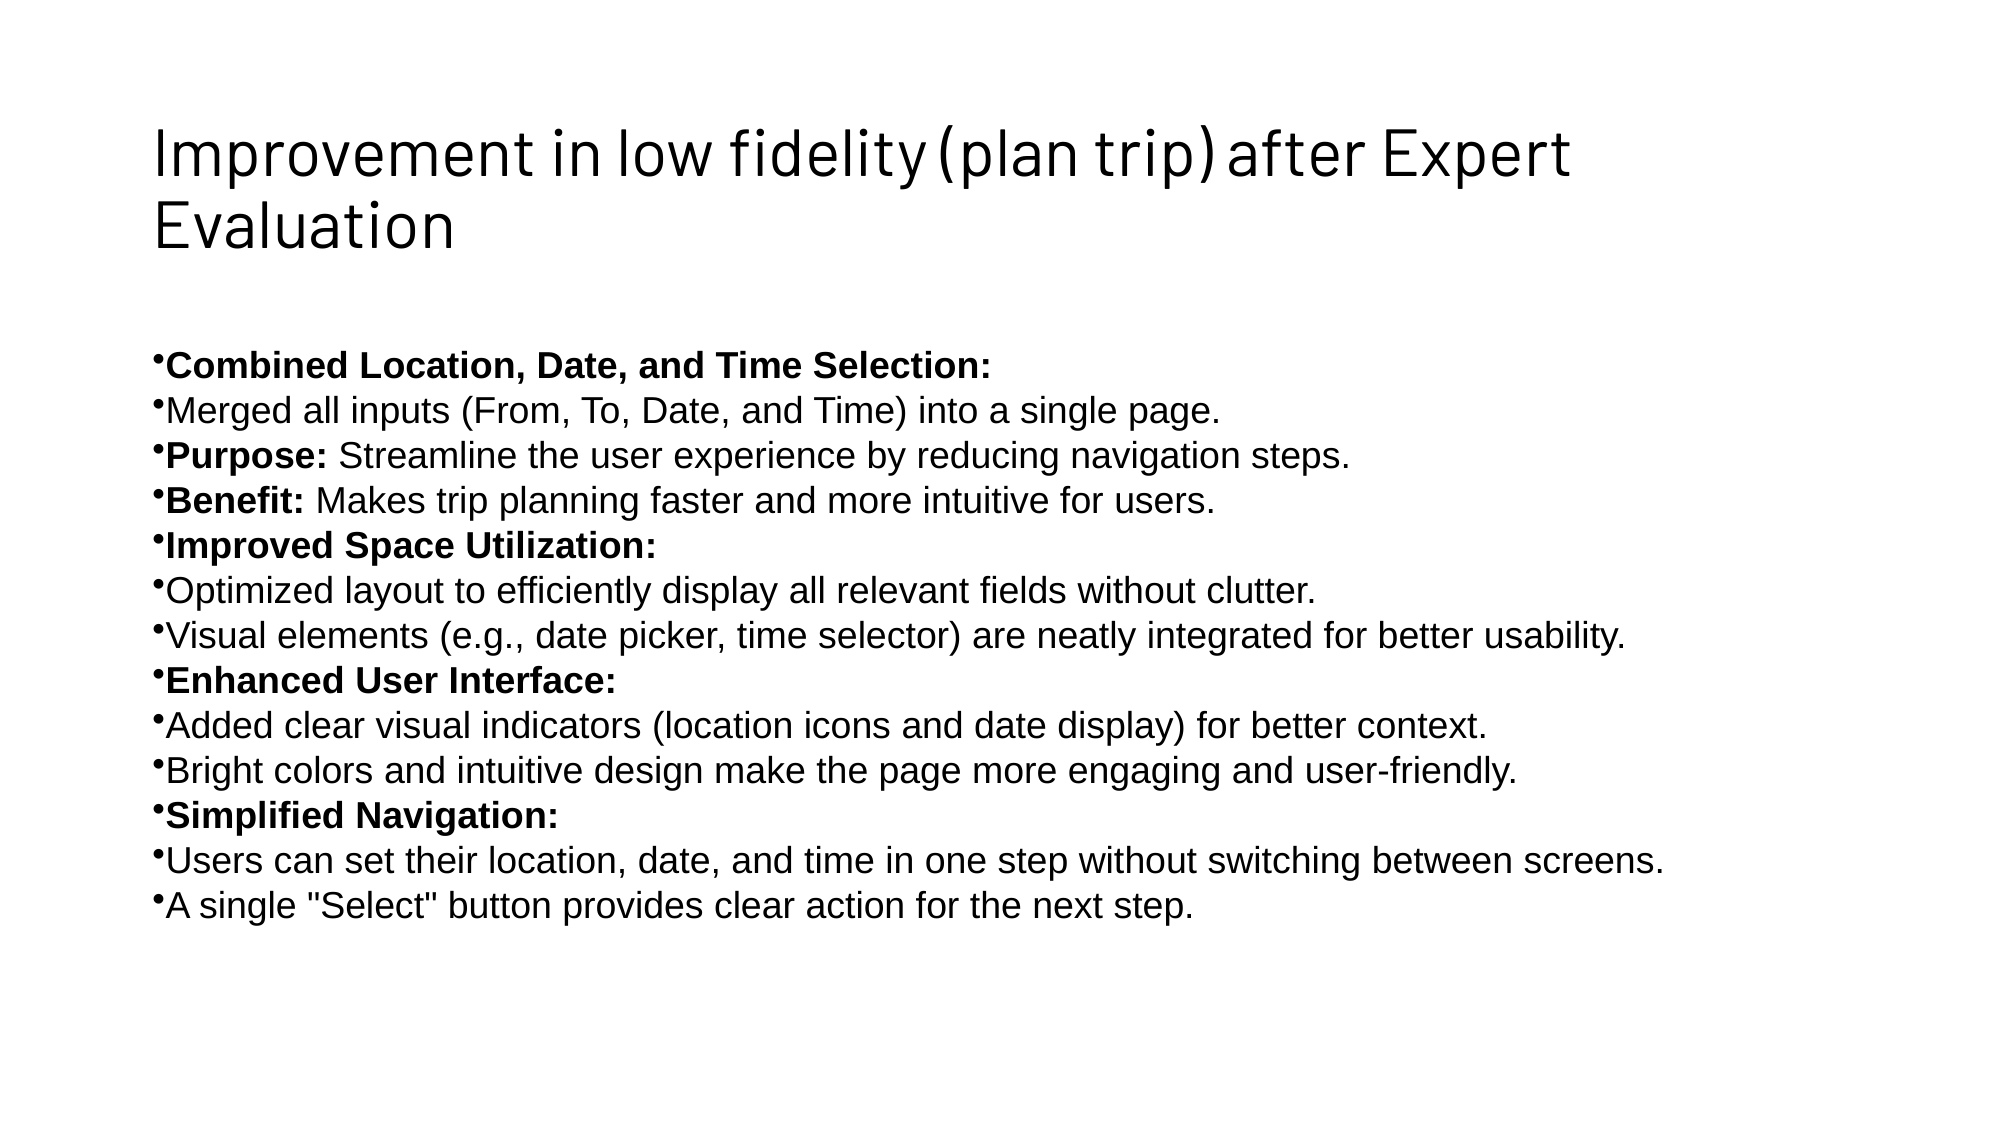

# Improvement in low fidelity (plan trip) after Expert Evaluation
Combined Location, Date, and Time Selection:
Merged all inputs (From, To, Date, and Time) into a single page.
Purpose: Streamline the user experience by reducing navigation steps.
Benefit: Makes trip planning faster and more intuitive for users.
Improved Space Utilization:
Optimized layout to efficiently display all relevant fields without clutter.
Visual elements (e.g., date picker, time selector) are neatly integrated for better usability.
Enhanced User Interface:
Added clear visual indicators (location icons and date display) for better context.
Bright colors and intuitive design make the page more engaging and user-friendly.
Simplified Navigation:
Users can set their location, date, and time in one step without switching between screens.
A single "Select" button provides clear action for the next step.